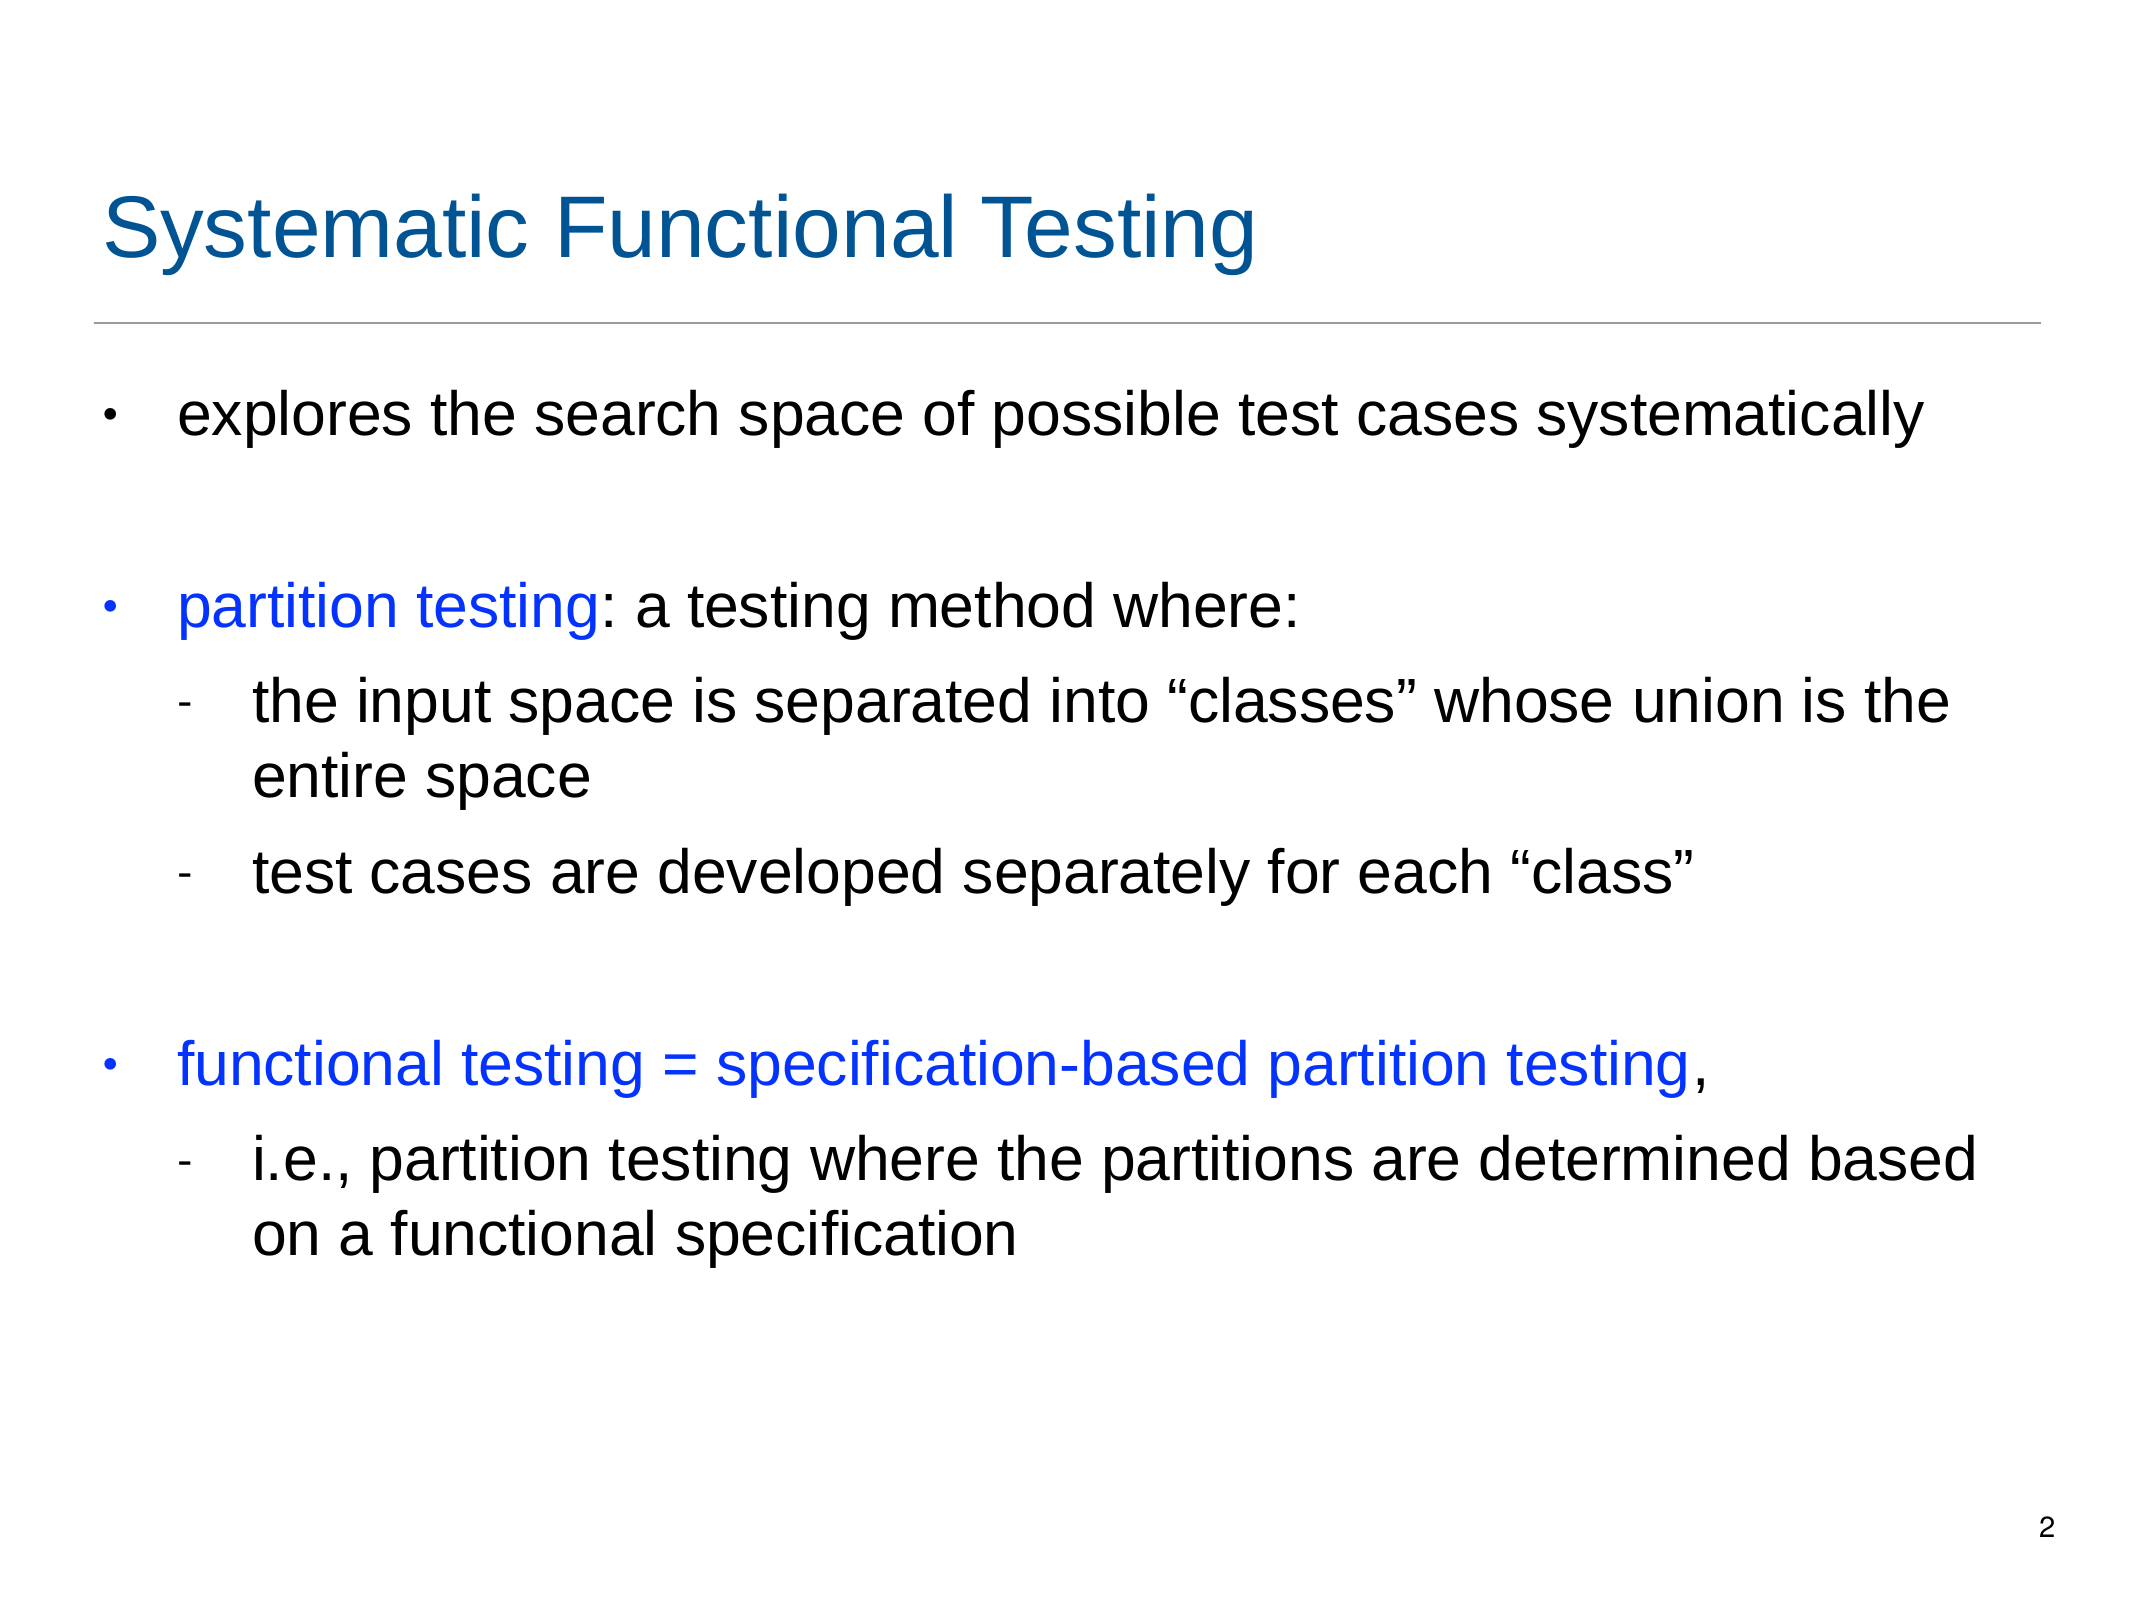

# Systematic Functional Testing
explores the search space of possible test cases systematically

partition testing: a testing method where:
the input space is separated into “classes” whose union is the entire space
test cases are developed separately for each “class”

functional testing = specification-based partition testing,
i.e., partition testing where the partitions are determined based on a functional specification
2